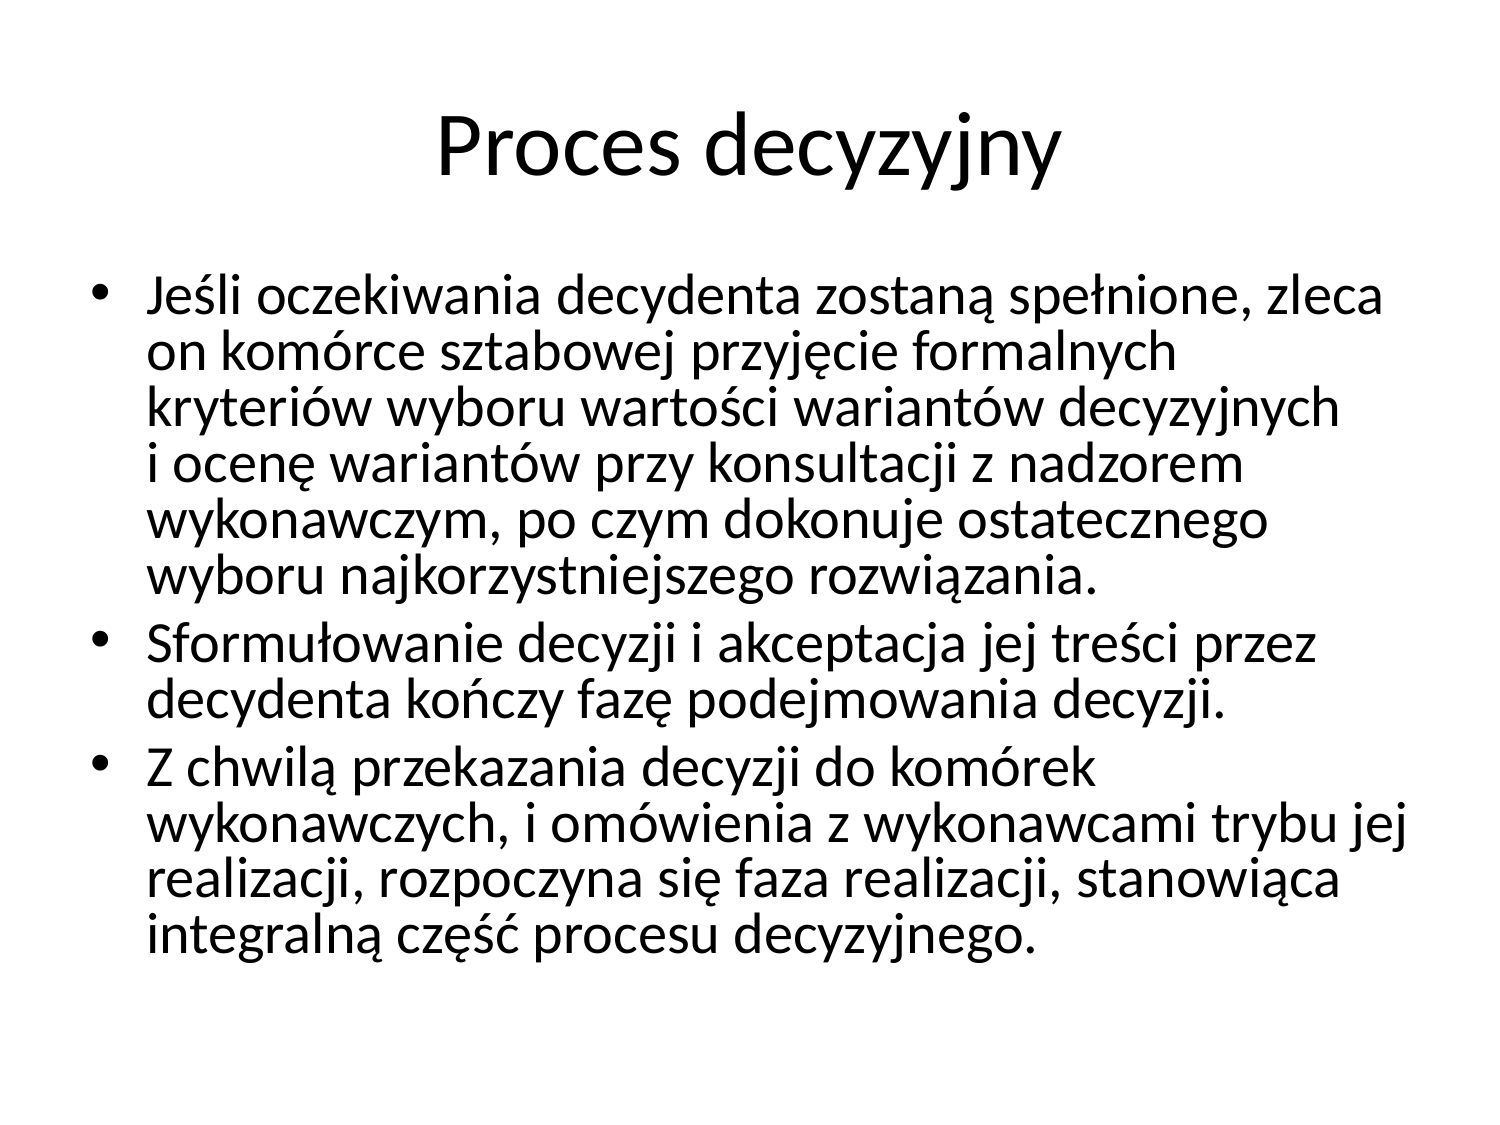

# Proces decyzyjny
Jeśli oczekiwania decydenta zostaną spełnione, zleca on komórce sztabowej przyjęcie formalnych kryteriów wyboru wartości wariantów decyzyjnych
i ocenę wariantów przy konsultacji z nadzorem wykonawczym, po czym dokonuje ostatecznego wyboru najkorzystniejszego rozwiązania.
Sformułowanie decyzji i akceptacja jej treści przez decydenta kończy fazę podejmowania decyzji.
Z chwilą przekazania decyzji do komórek wykonawczych, i omówienia z wykonawcami trybu jej realizacji, rozpoczyna się faza realizacji, stanowiąca integralną część procesu decyzyjnego.